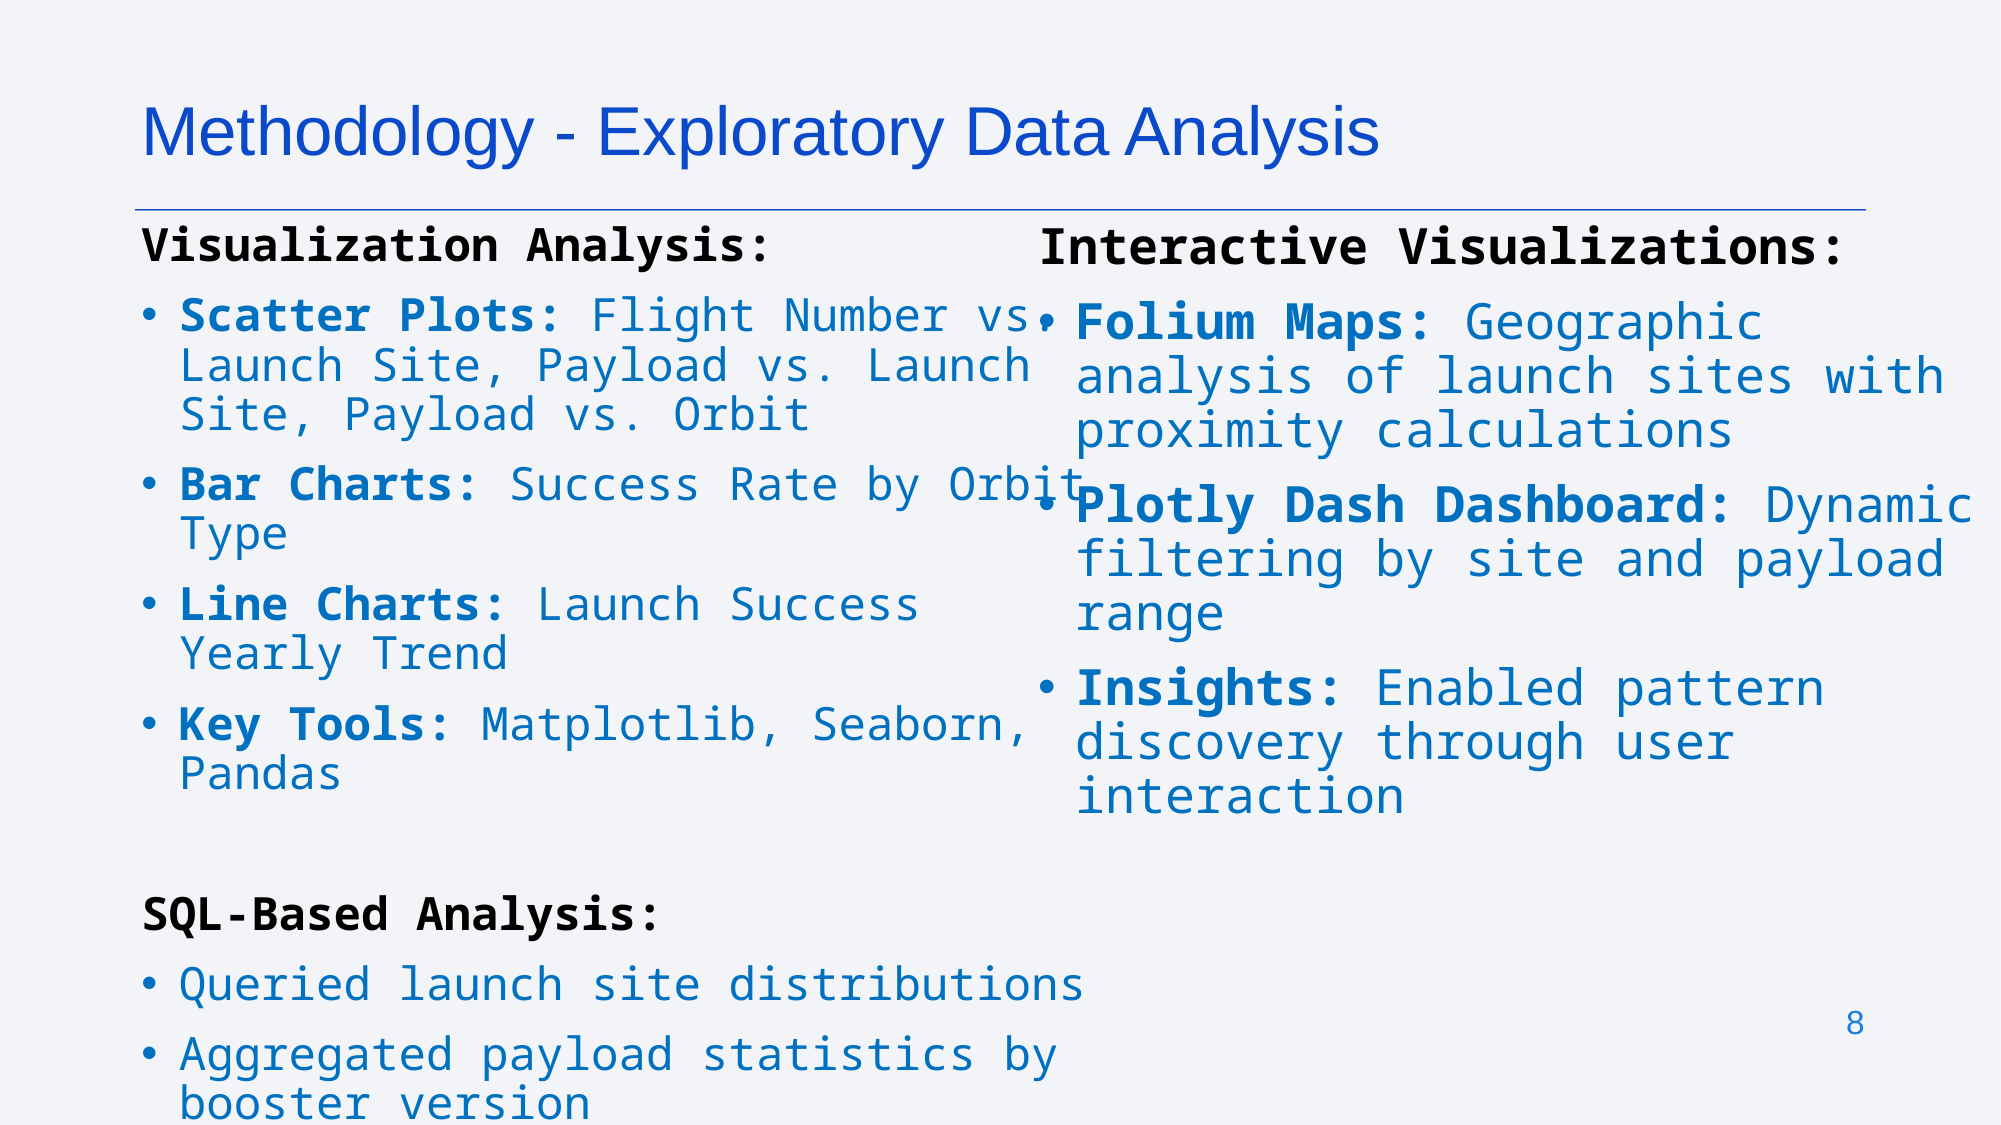

Methodology - Exploratory Data Analysis
Visualization Analysis:
Scatter Plots: Flight Number vs. Launch Site, Payload vs. Launch Site, Payload vs. Orbit
Bar Charts: Success Rate by Orbit Type
Line Charts: Launch Success Yearly Trend
Key Tools: Matplotlib, Seaborn, Pandas

SQL-Based Analysis:
Queried launch site distributions
Aggregated payload statistics by booster version
Analyzed temporal patterns in landing outcomes
Compared success rates across multiple dimensions
Interactive Visualizations:
Folium Maps: Geographic analysis of launch sites with proximity calculations
Plotly Dash Dashboard: Dynamic filtering by site and payload range
Insights: Enabled pattern discovery through user interaction
8